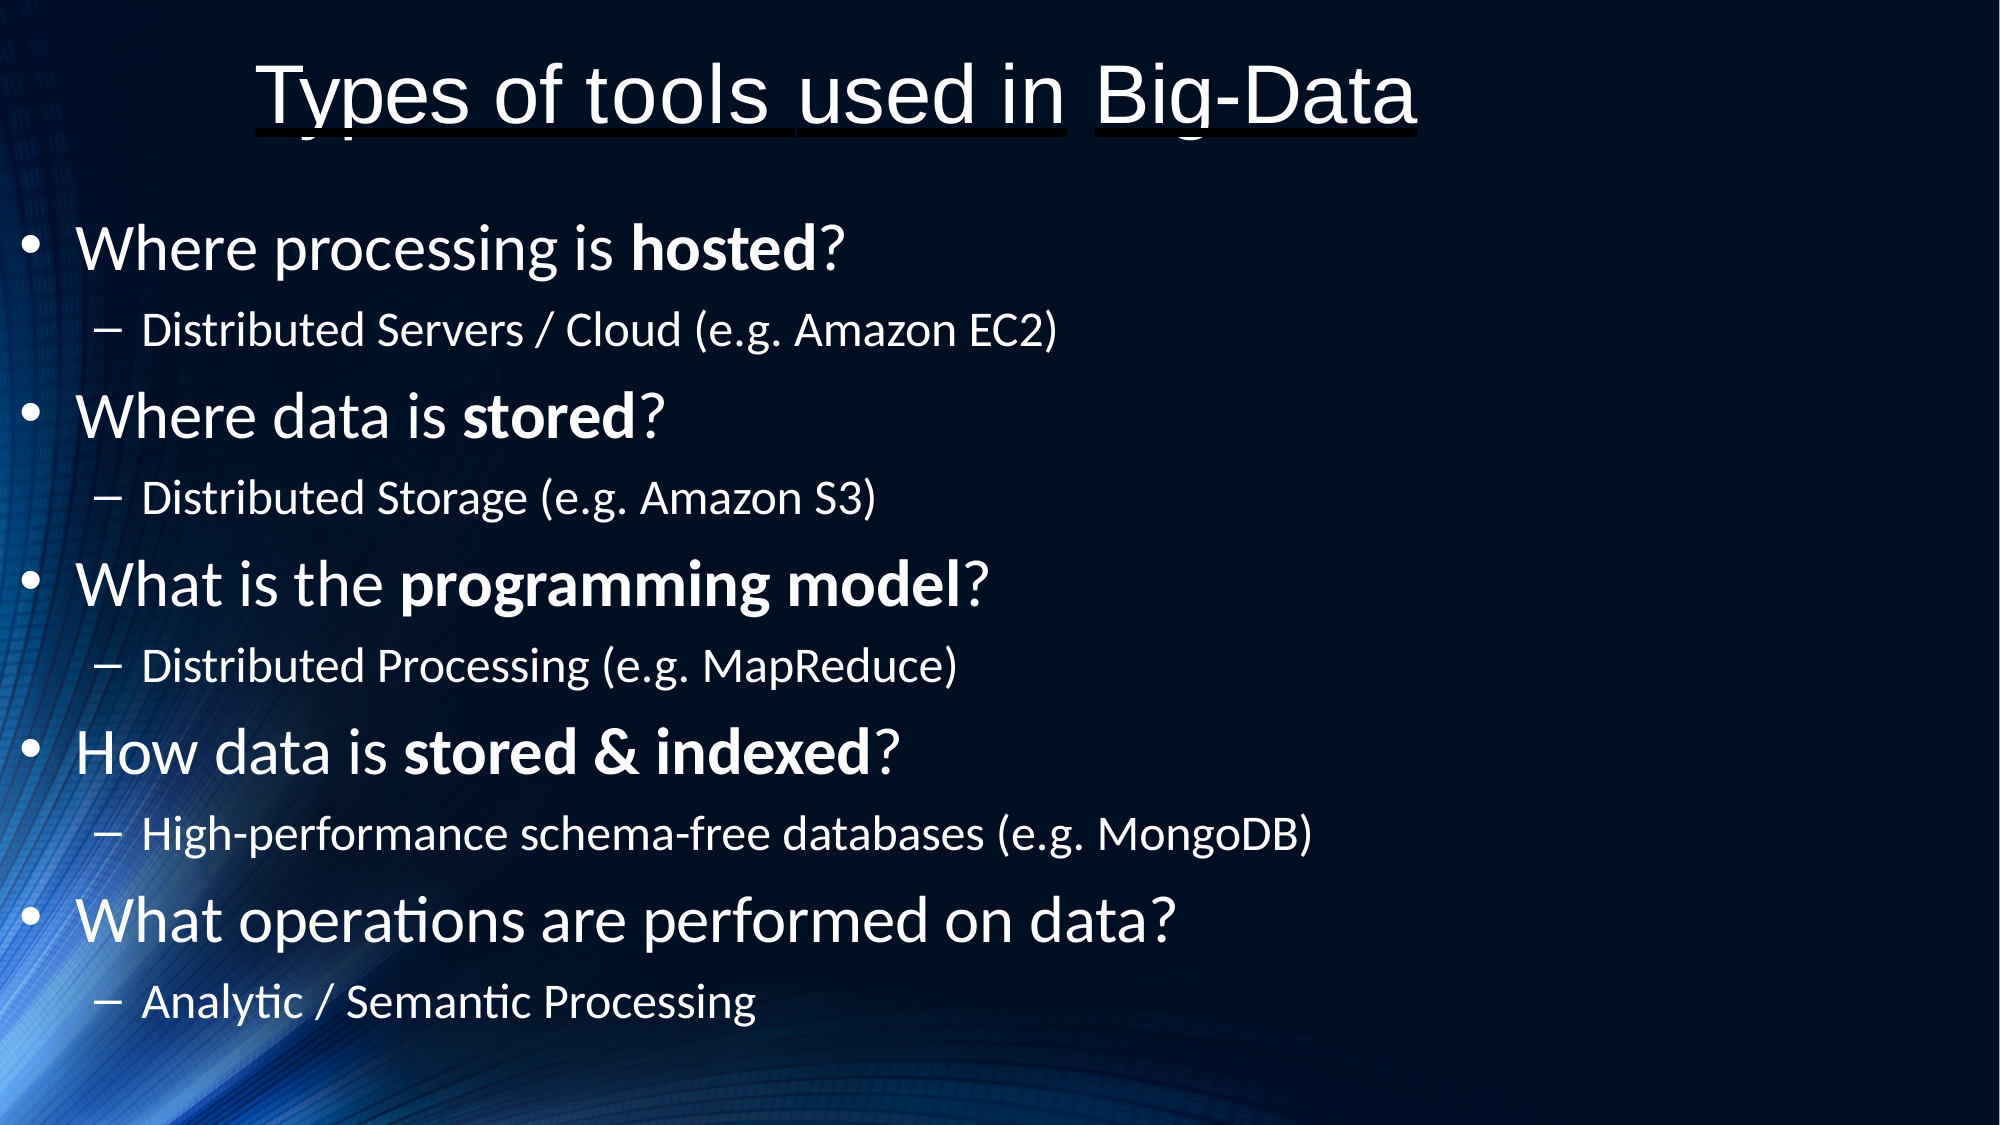

# Types of tools used in Big-Data
Where processing is hosted?
Distributed Servers / Cloud (e.g. Amazon EC2)
Where data is stored?
Distributed Storage (e.g. Amazon S3)
What is the programming model?
Distributed Processing (e.g. MapReduce)
How data is stored & indexed?
High-performance schema-free databases (e.g. MongoDB)
What operations are performed on data?
Analytic / Semantic Processing